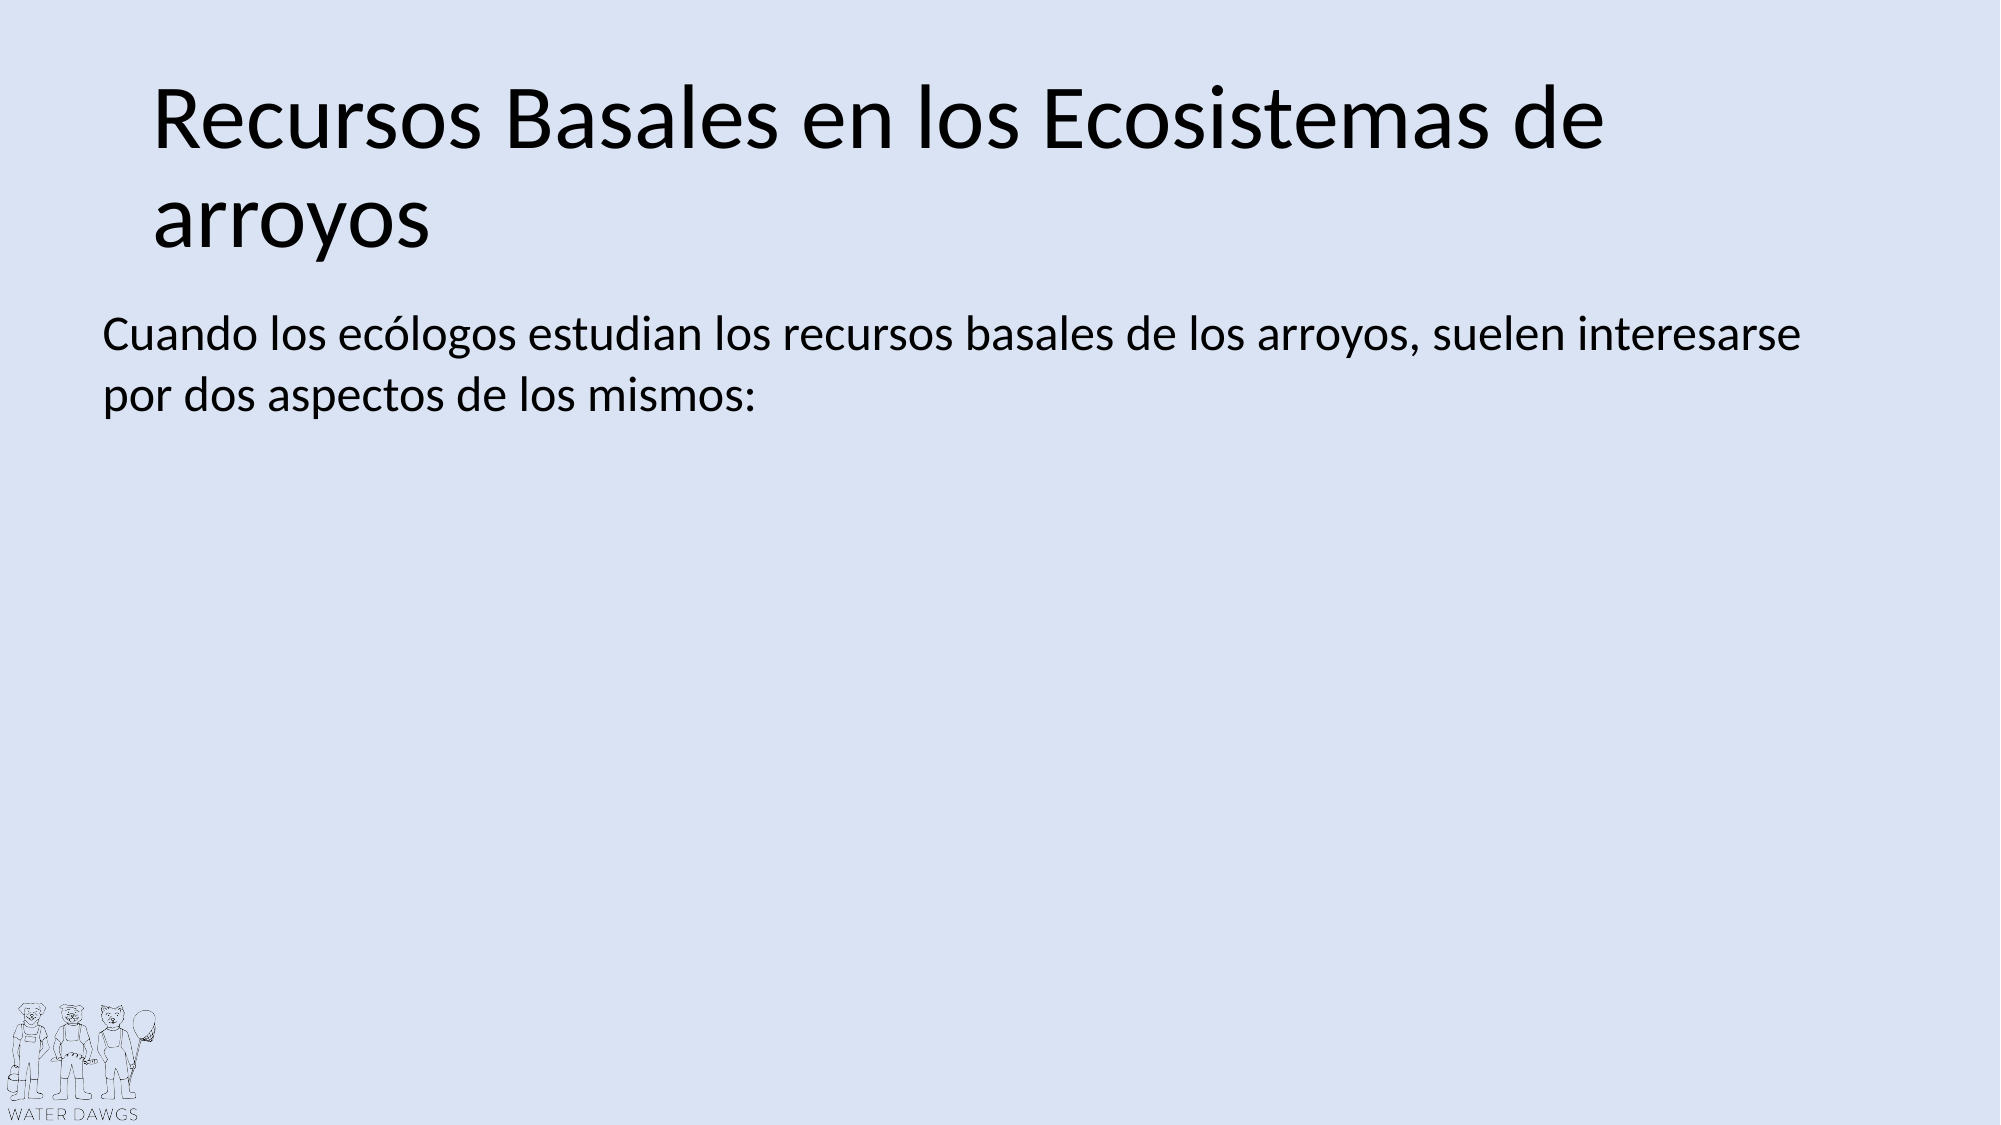

# Recursos Basales en los Ecosistemas de arroyos
Cuando los ecólogos estudian los recursos basales de los arroyos, suelen interesarse por dos aspectos de los mismos: